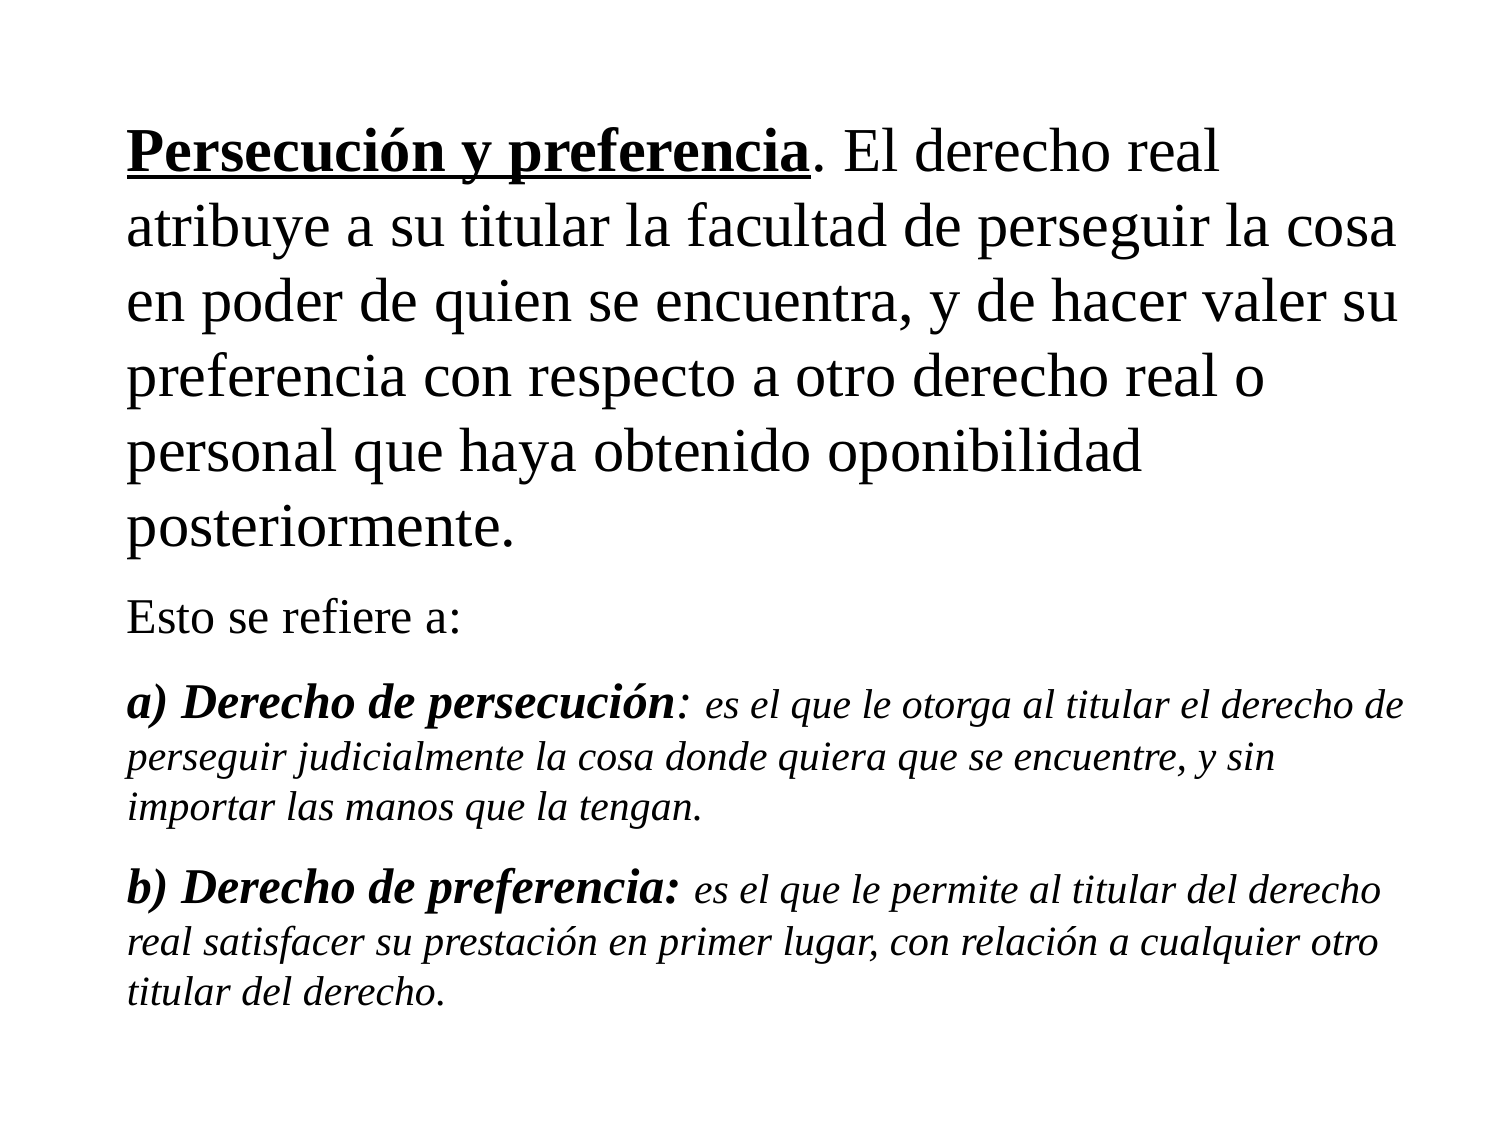

Persecución y preferencia. El derecho real atribuye a su titular la facultad de perseguir la cosa en poder de quien se encuentra, y de hacer valer su preferencia con respecto a otro derecho real o personal que haya obtenido oponibilidad posteriormente.

Esto se refiere a:

a) Derecho de persecución: es el que le otorga al titular el derecho de perseguir judicialmente la cosa donde quiera que se encuentre, y sin importar las manos que la tengan.

b) Derecho de preferencia: es el que le permite al titular del derecho real satisfacer su prestación en primer lugar, con relación a cualquier otro titular del derecho.